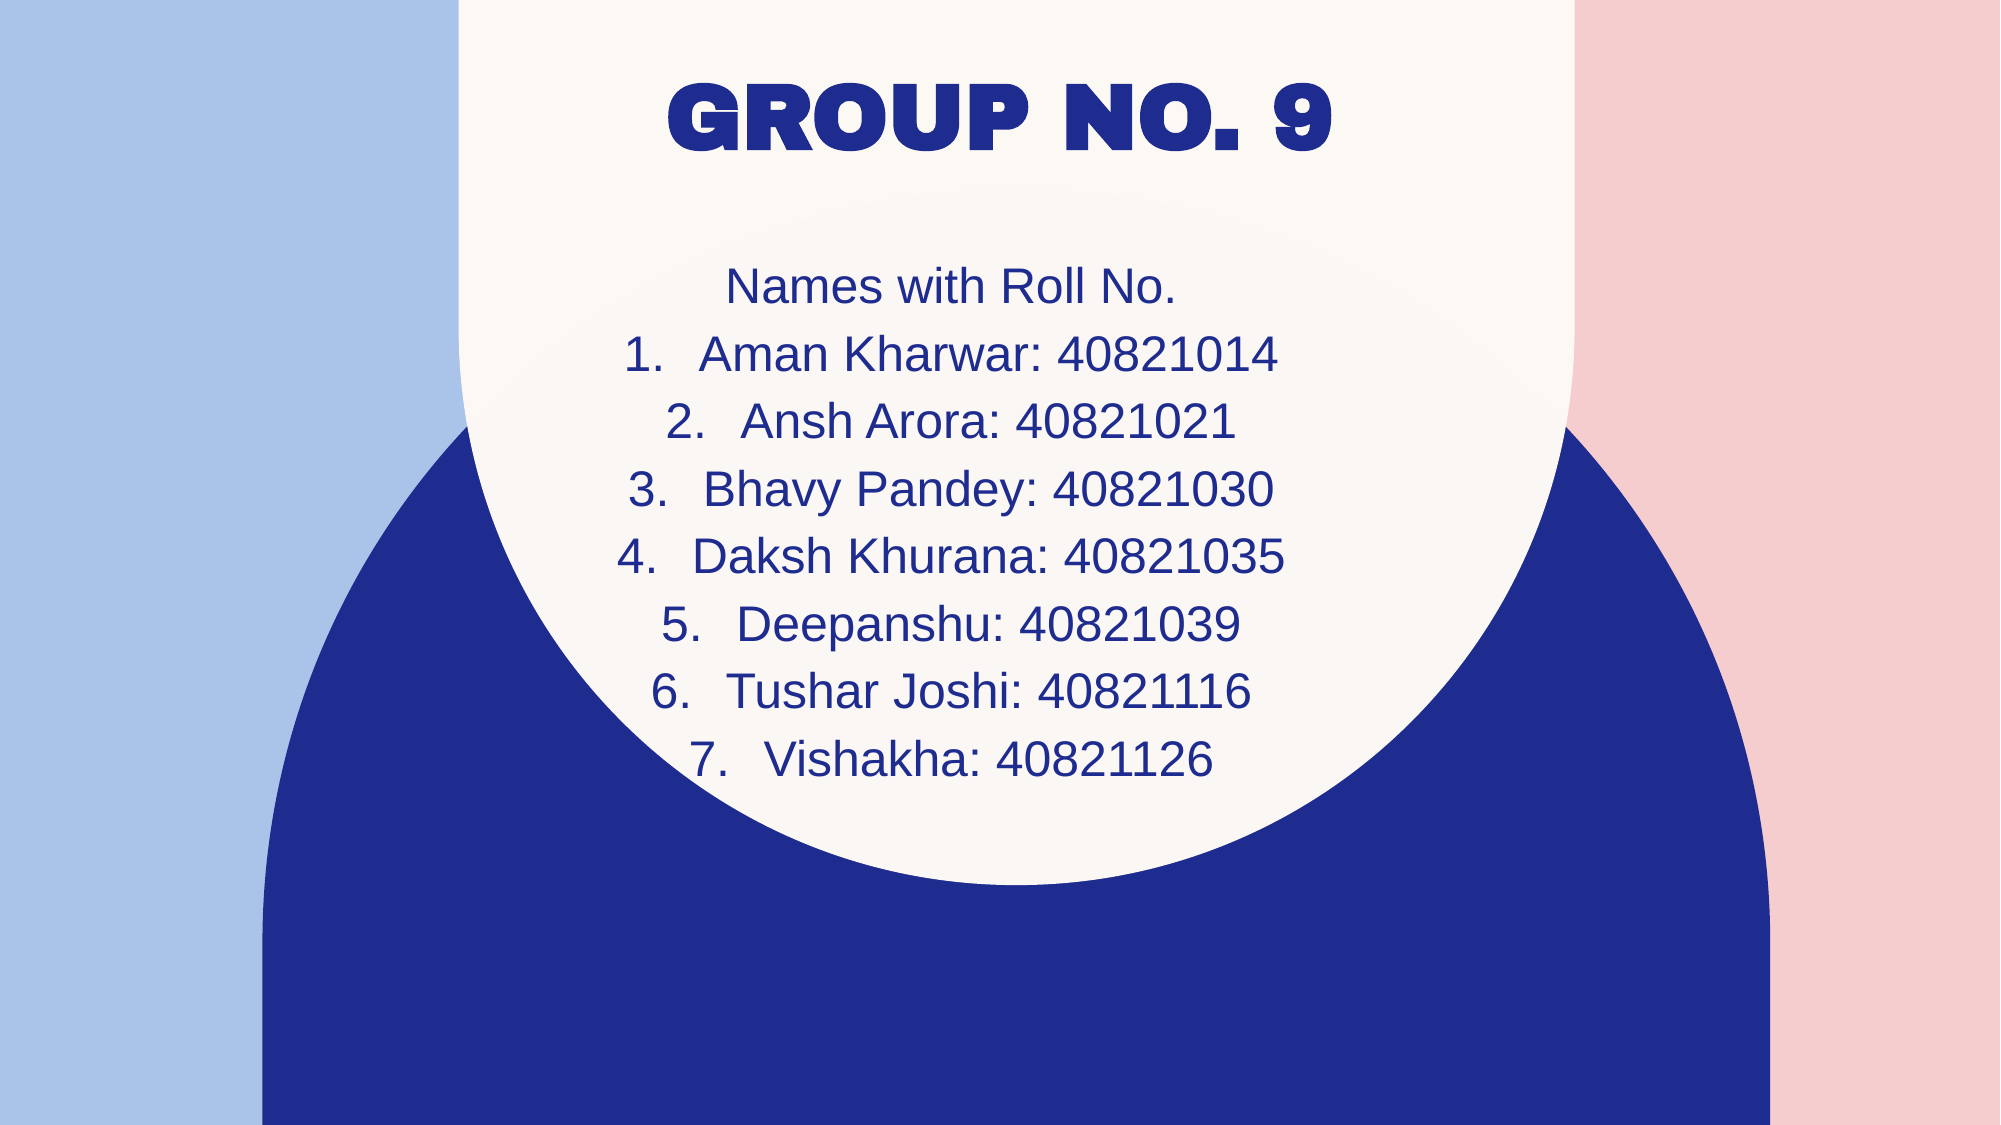

# Group No. 9
Names with Roll No.
Aman Kharwar: 40821014
Ansh Arora: 40821021
Bhavy Pandey: 40821030
Daksh Khurana: 40821035
Deepanshu: 40821039
Tushar Joshi: 40821116
Vishakha: 40821126